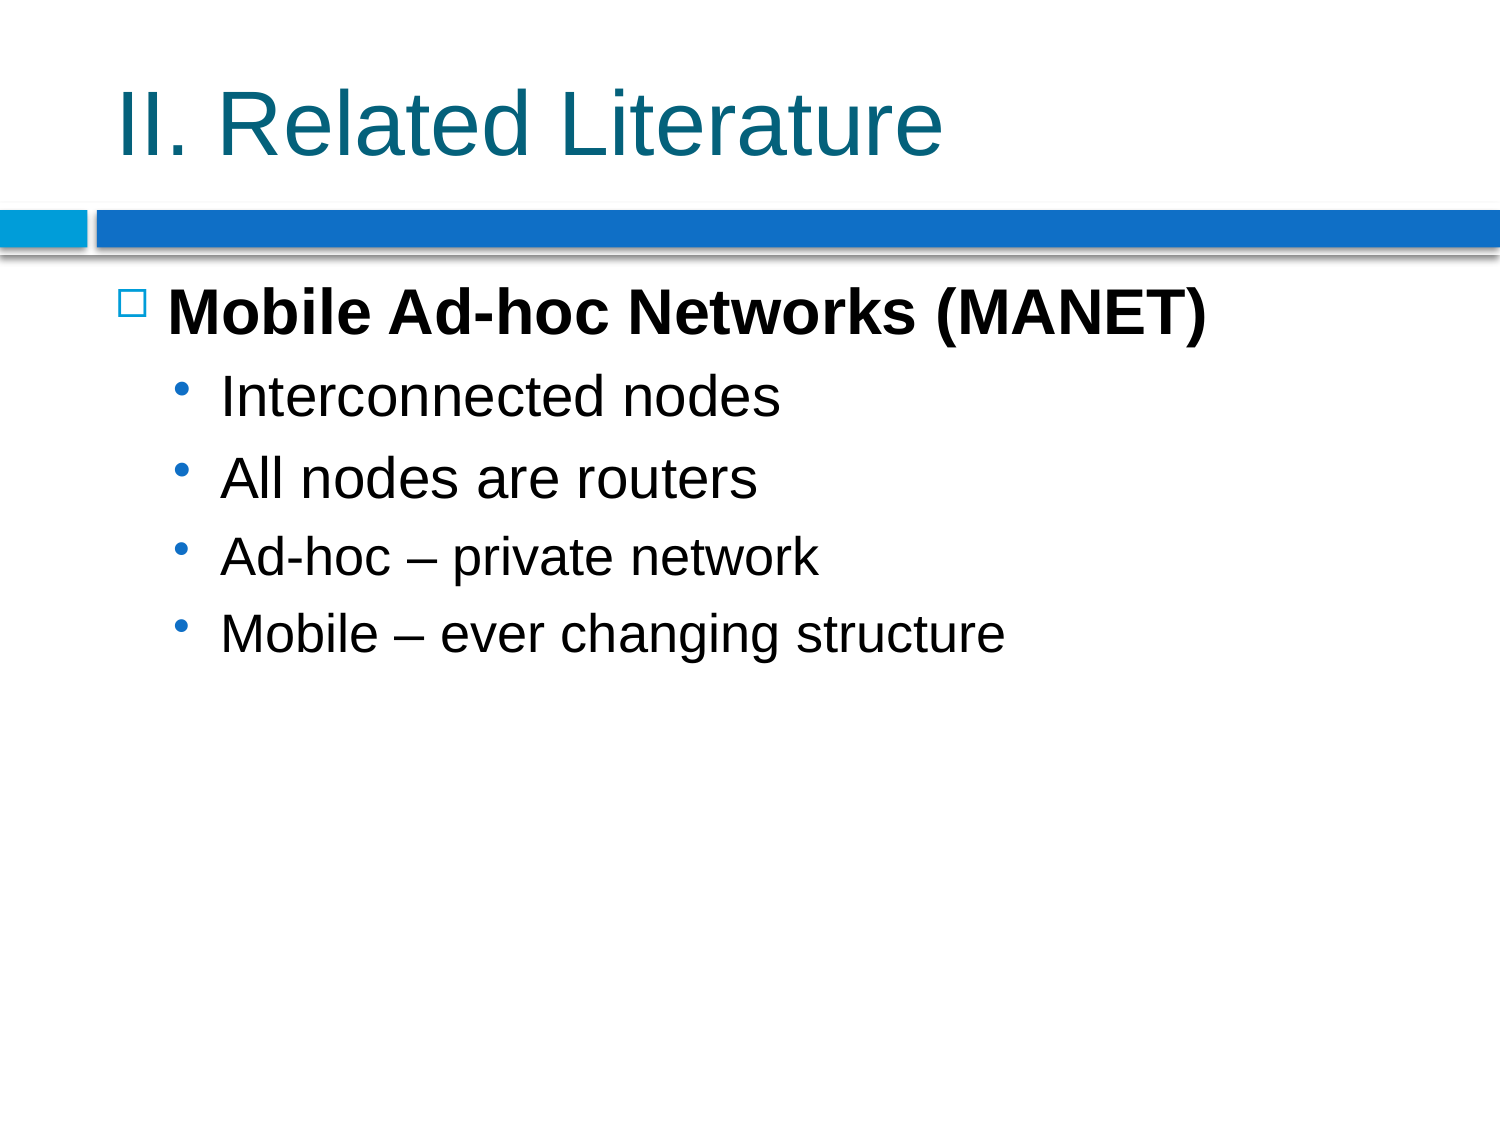

# II. Related Literature
Mobile Ad-hoc Networks (MANET)
Interconnected nodes
All nodes are routers
Ad-hoc – private network
Mobile – ever changing structure